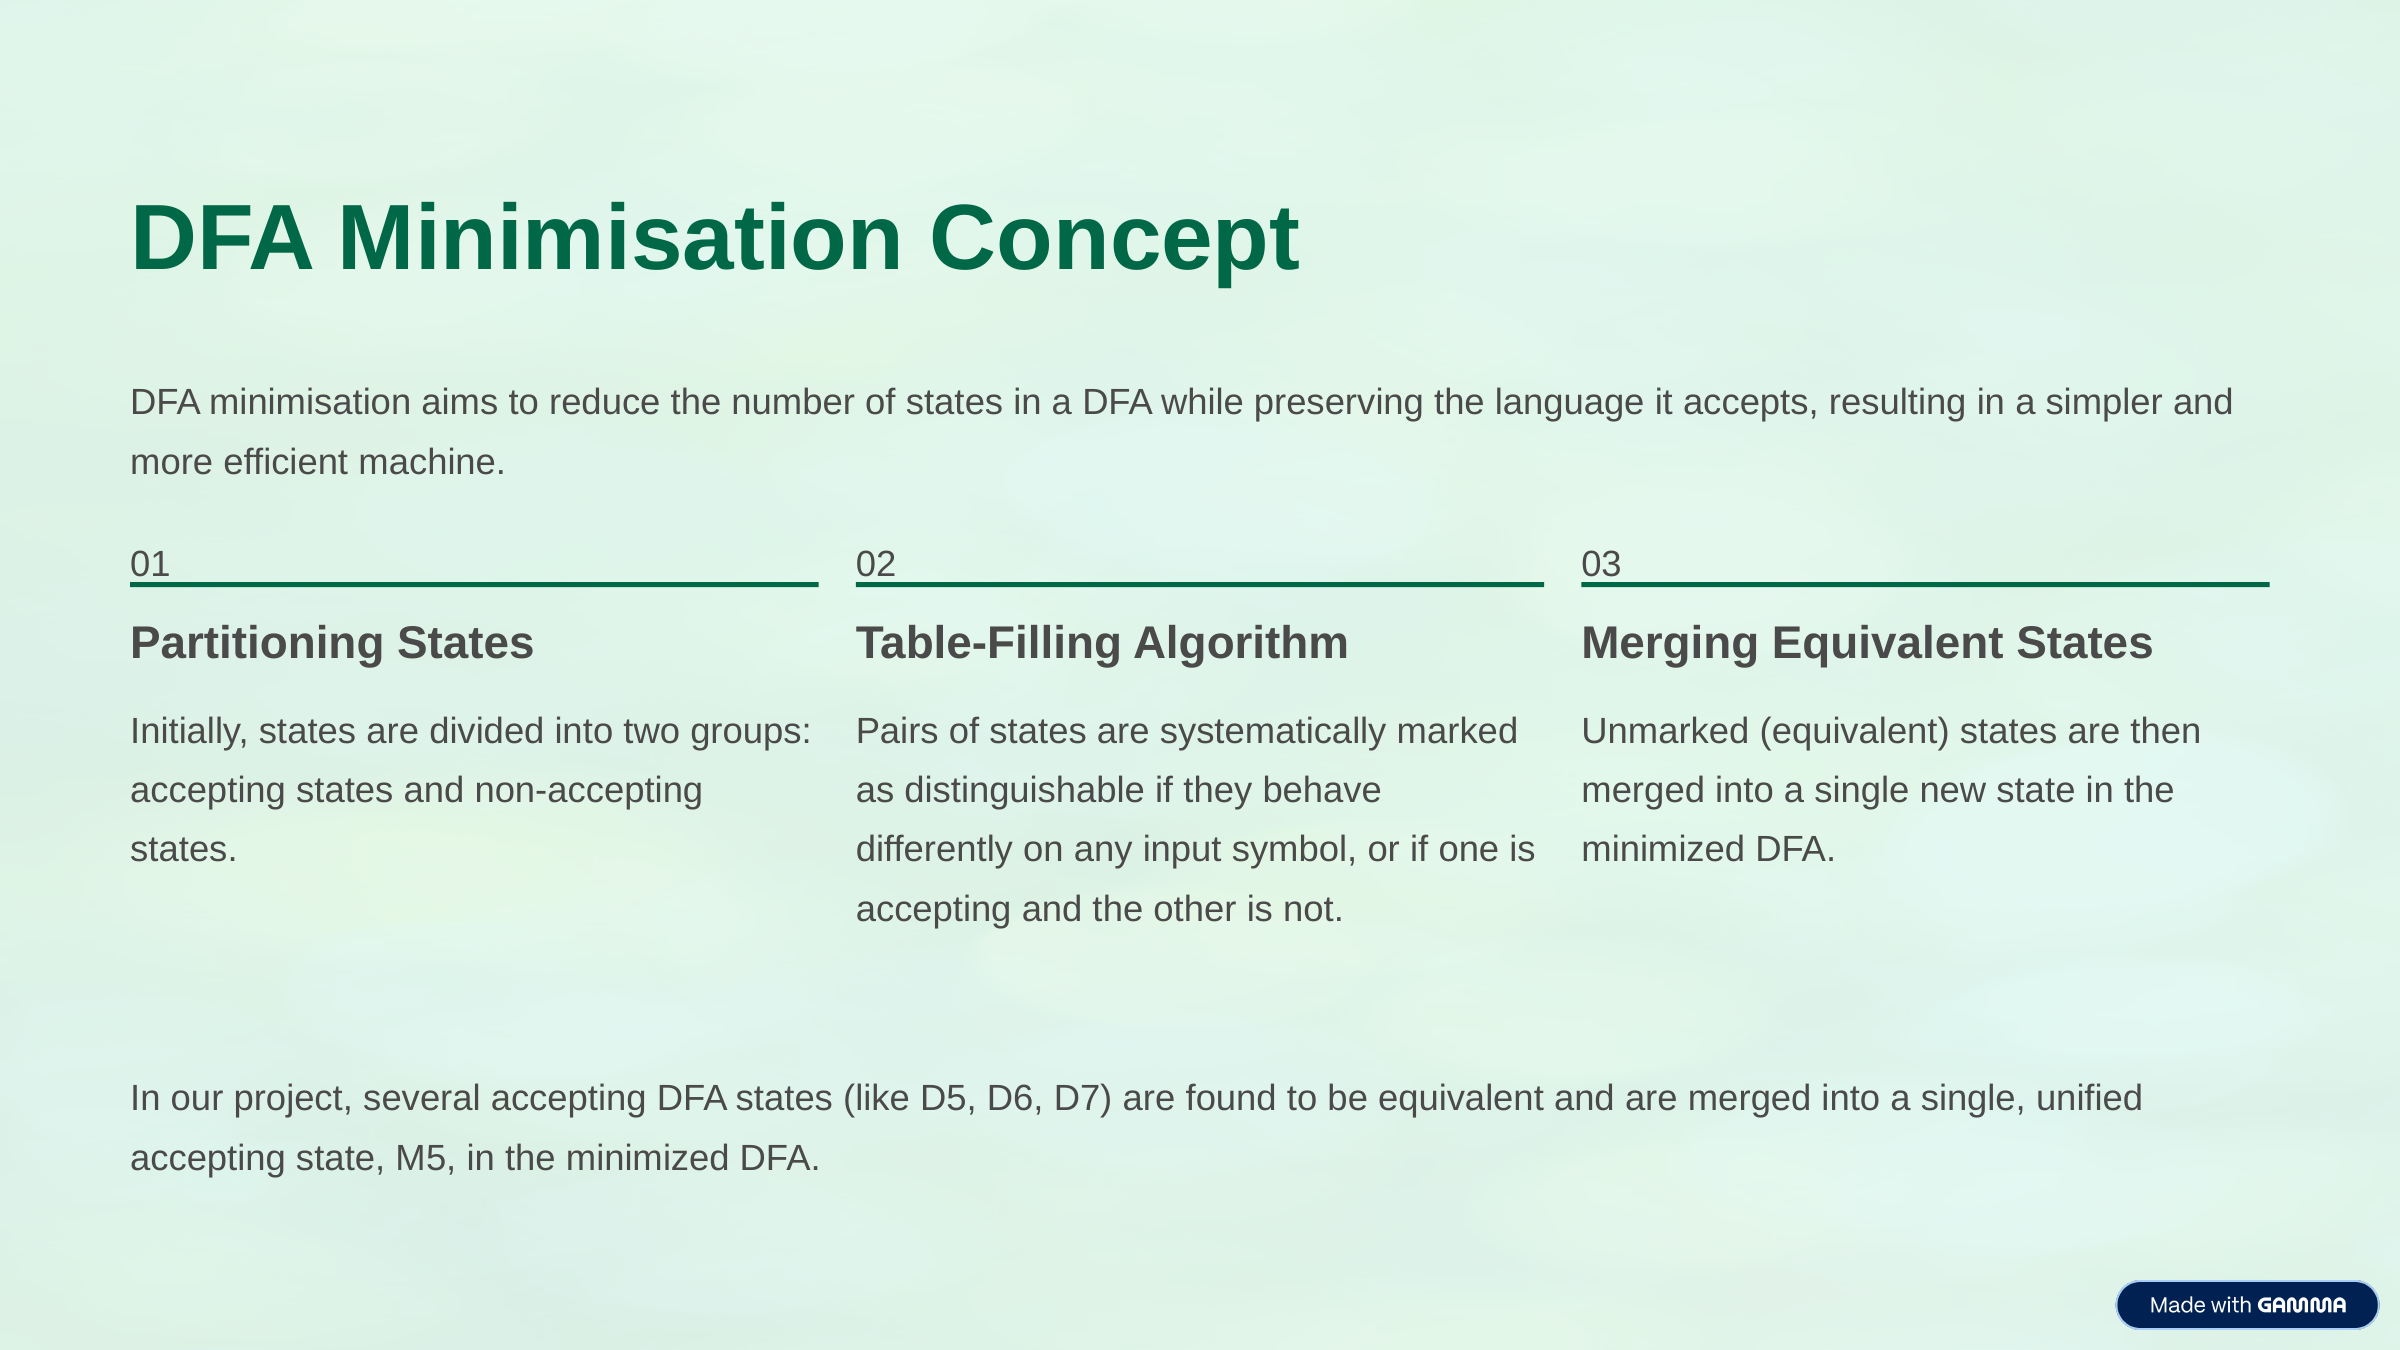

DFA Minimisation Concept
DFA minimisation aims to reduce the number of states in a DFA while preserving the language it accepts, resulting in a simpler and more efficient machine.
01
02
03

Partitioning States
Table-Filling Algorithm
Merging Equivalent States
Initially, states are divided into two groups: accepting states and non-accepting states.
Pairs of states are systematically marked as distinguishable if they behave differently on any input symbol, or if one is accepting and the other is not.
Unmarked (equivalent) states are then merged into a single new state in the minimized DFA.
In our project, several accepting DFA states (like D5, D6, D7) are found to be equivalent and are merged into a single, unified accepting state, M5, in the minimized DFA.